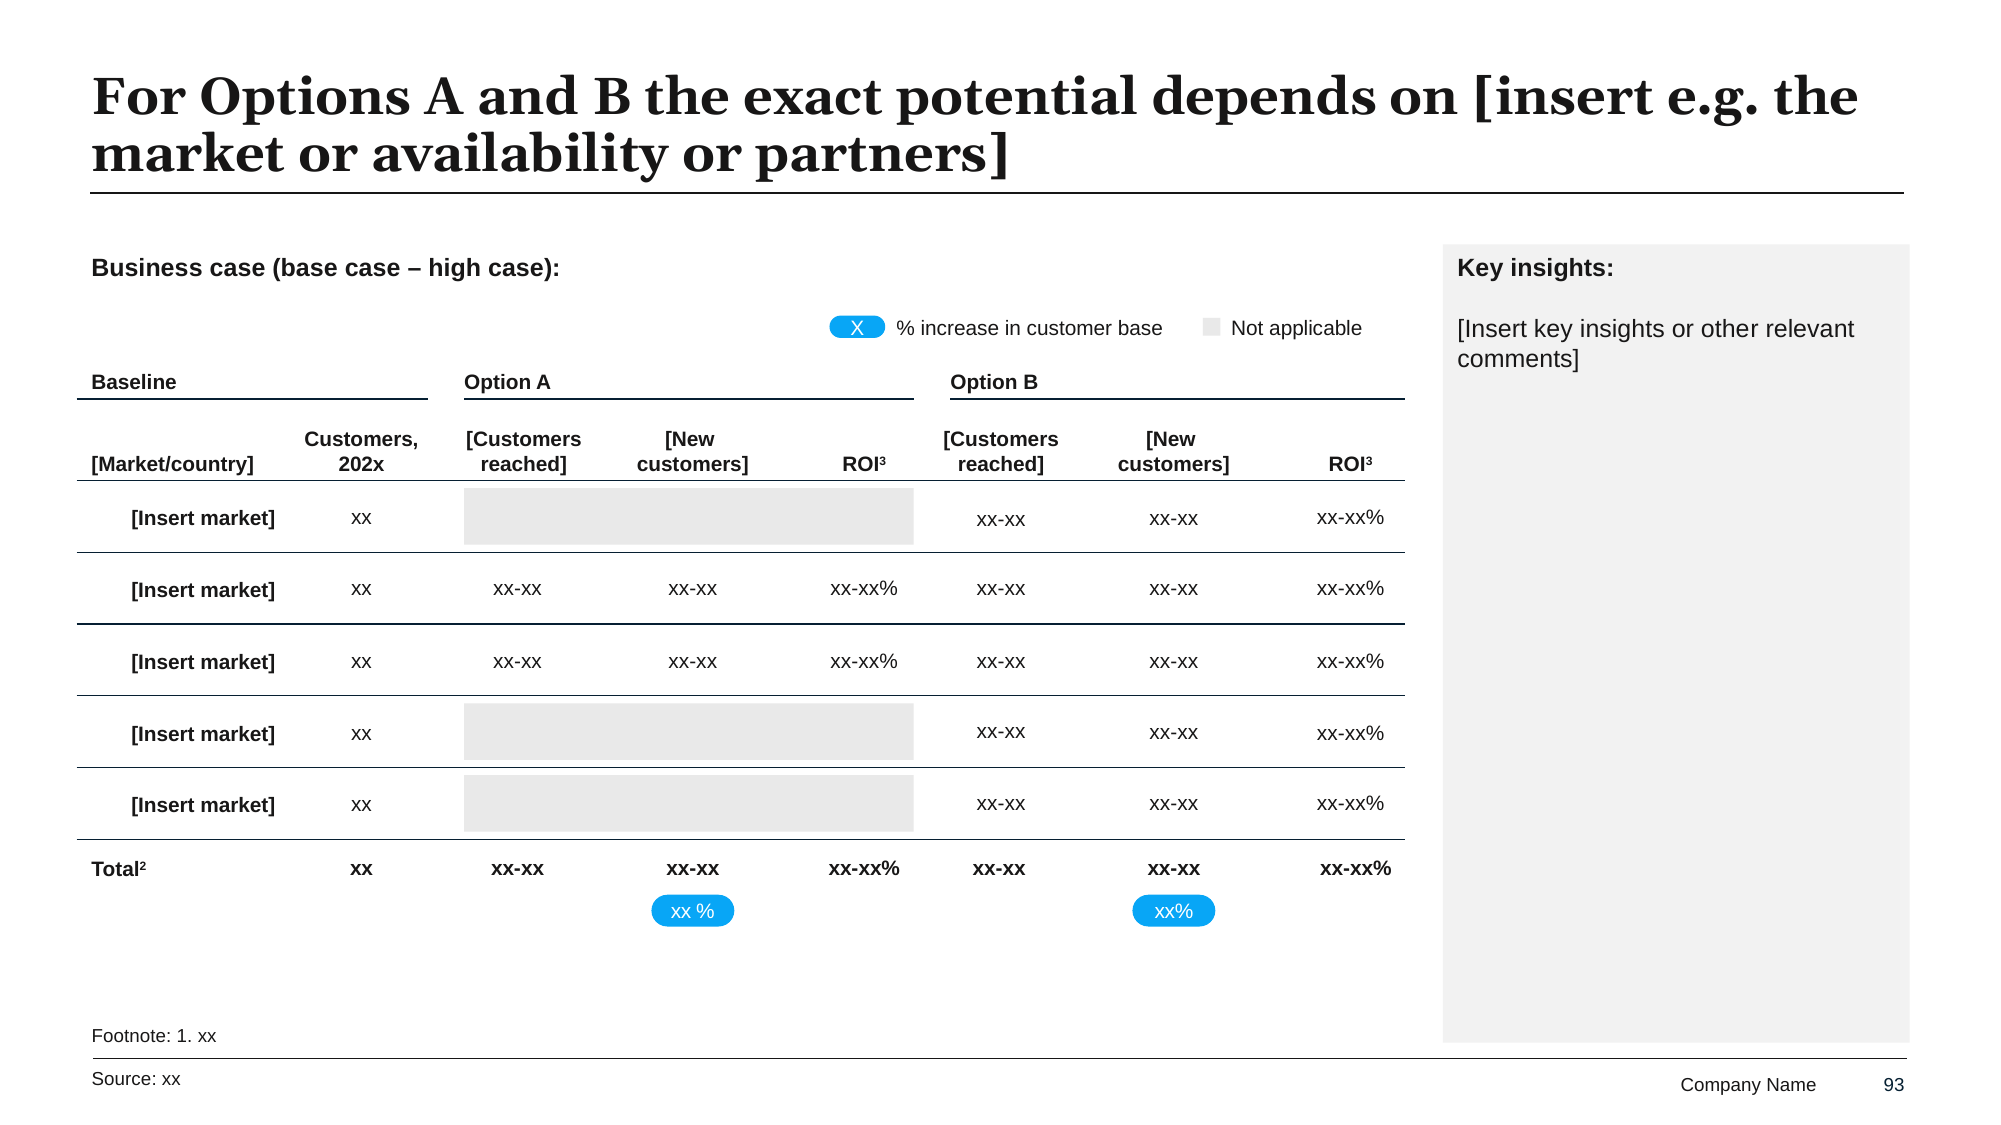

# For Options A and B the exact potential depends on [insert e.g. the market or availability or partners]
Business case (base case – high case):
Key insights:

[Insert key insights or other relevant comments]
X
% increase in customer base
Not applicable

Baseline
Option A
Option B
Customers, 202x
[Customers reached]
[New
customers]
[Customers reached]
[New
customers]
[Market/country]
ROI3
ROI3

[Insert market]
xx
xx-xx
xx-xx
xx-xx%
xx-xx%
xx-xx
xx-xx
xx-xx
xx
xx-xx
xx-xx%
[Insert market]
xx-xx%
xx-xx
xx-xx
xx-xx
[Insert market]
xx
xx-xx
xx-xx%

xx-xx
xx-xx
[Insert market]
xx
xx-xx%

xx-xx
xx-xx
xx-xx%
[Insert market]
xx
xx-xx%
xx-xx
xx-xx%
Total2
xx-xx
xx-xx
xx
xx-xx
xx %
xx%
Footnote: 1. xx
Source: xx
93